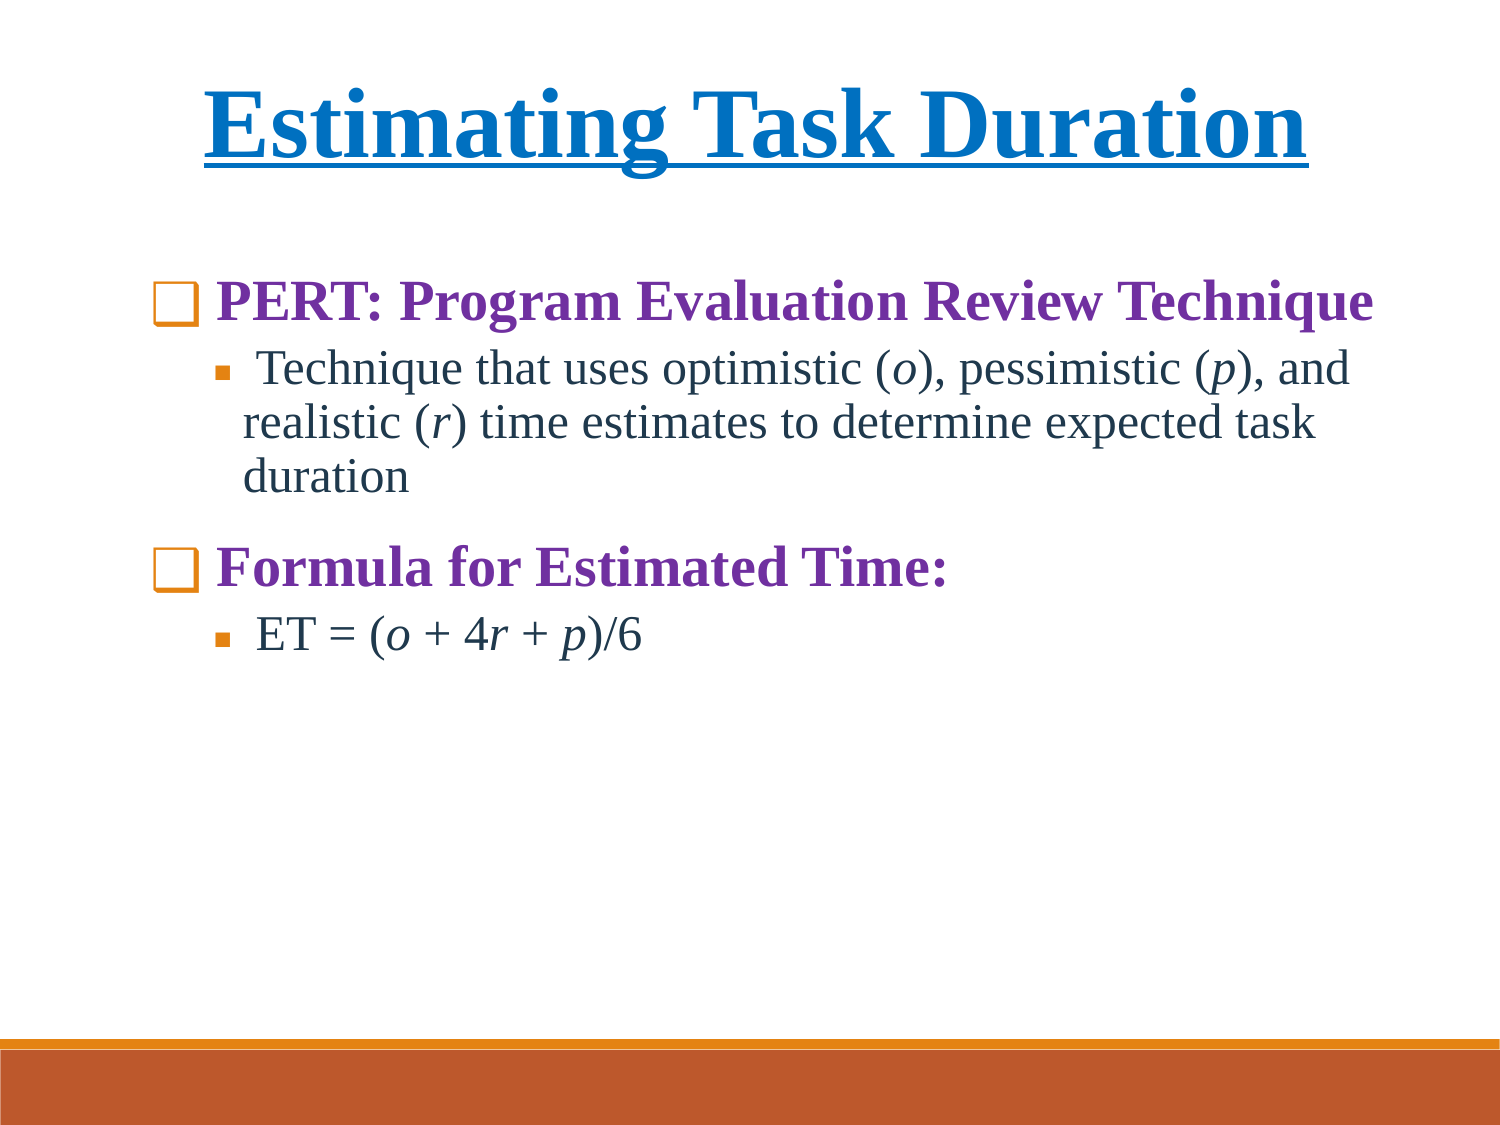

Estimating Task Duration
 PERT: Program Evaluation Review Technique
 Technique that uses optimistic (o), pessimistic (p), and realistic (r) time estimates to determine expected task duration
 Formula for Estimated Time:
 ET = (o + 4r + p)/6